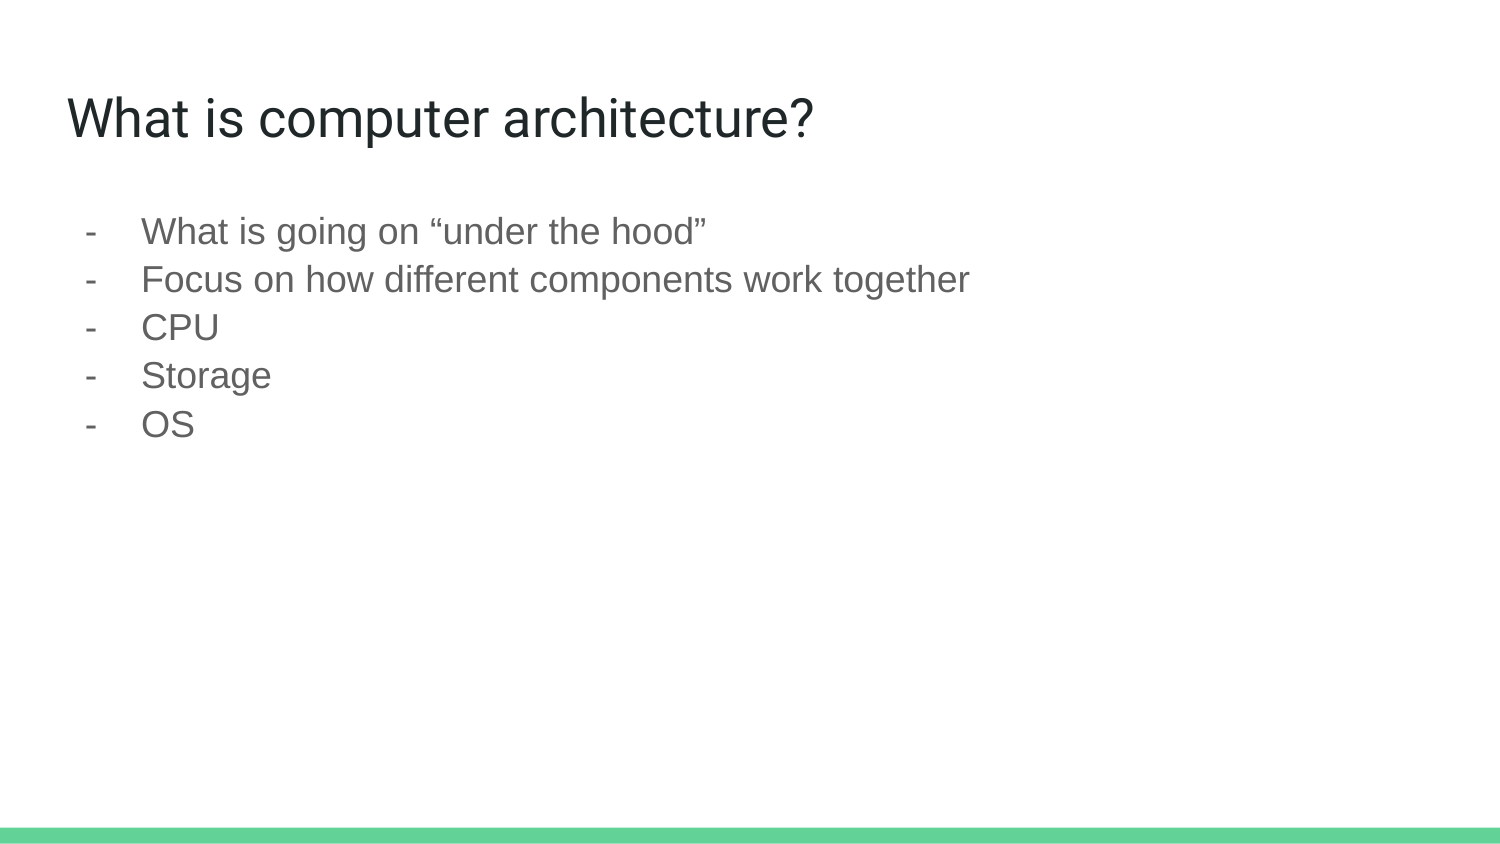

# What is computer architecture?
What is going on “under the hood”
Focus on how different components work together
CPU
Storage
OS